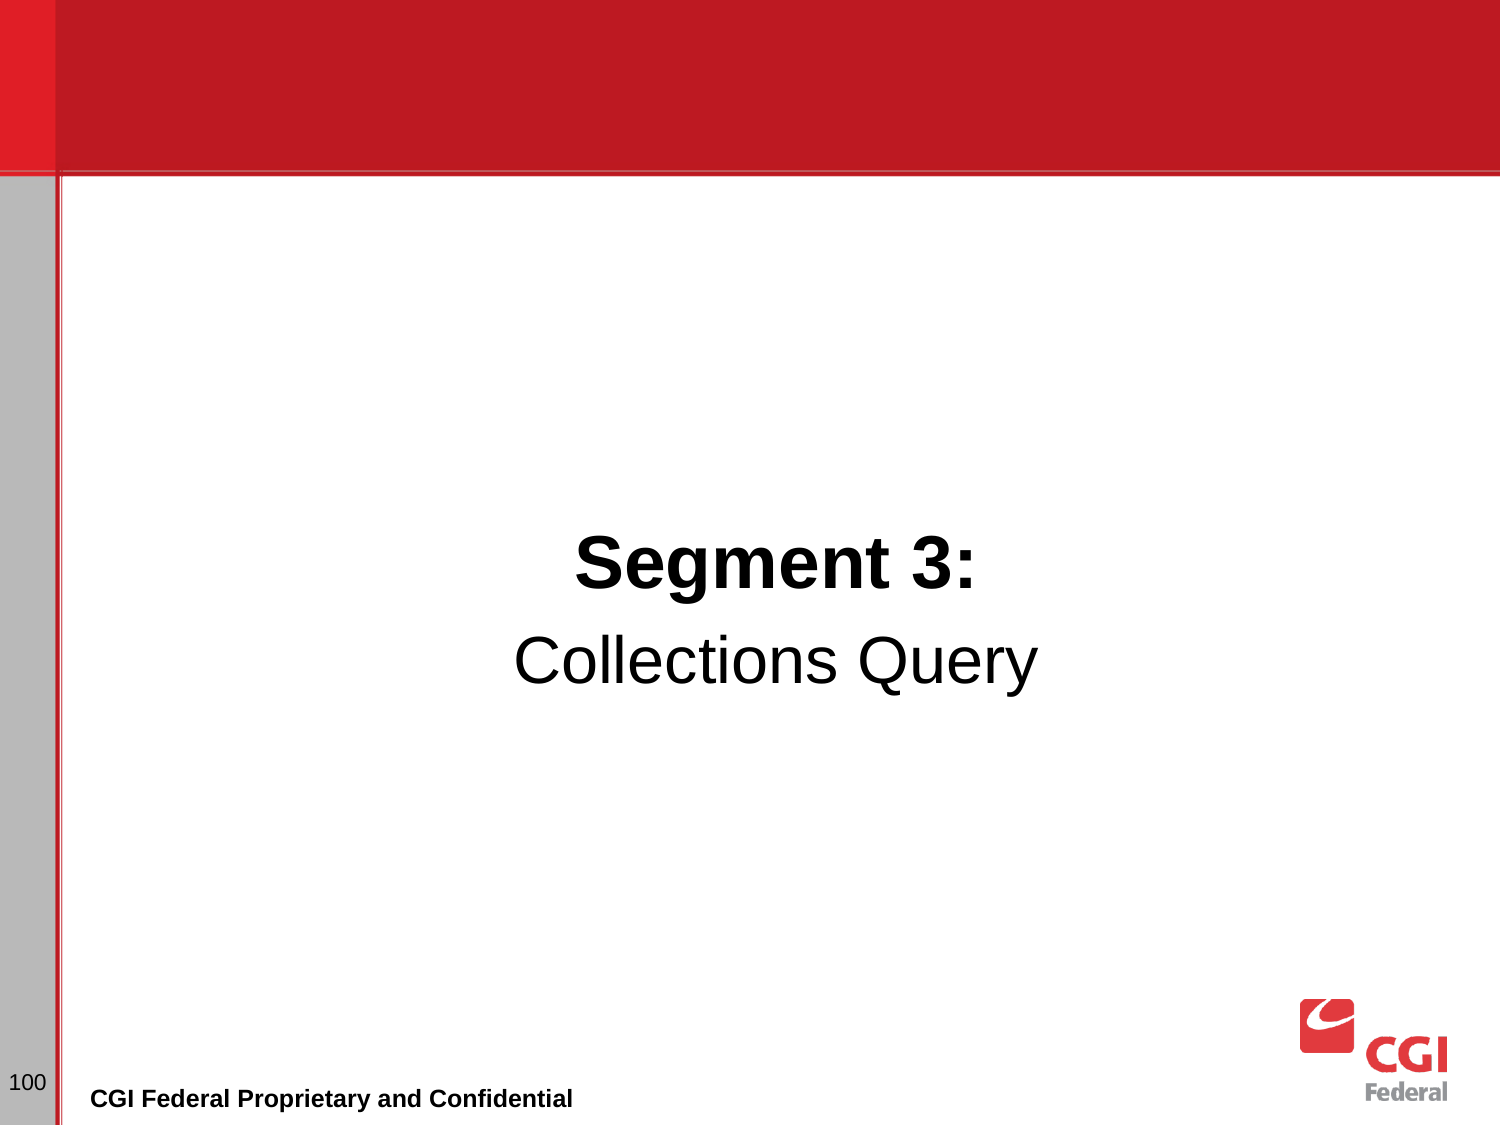

Segment 3:
Collections Query
100
CGI Federal Proprietary and Confidential